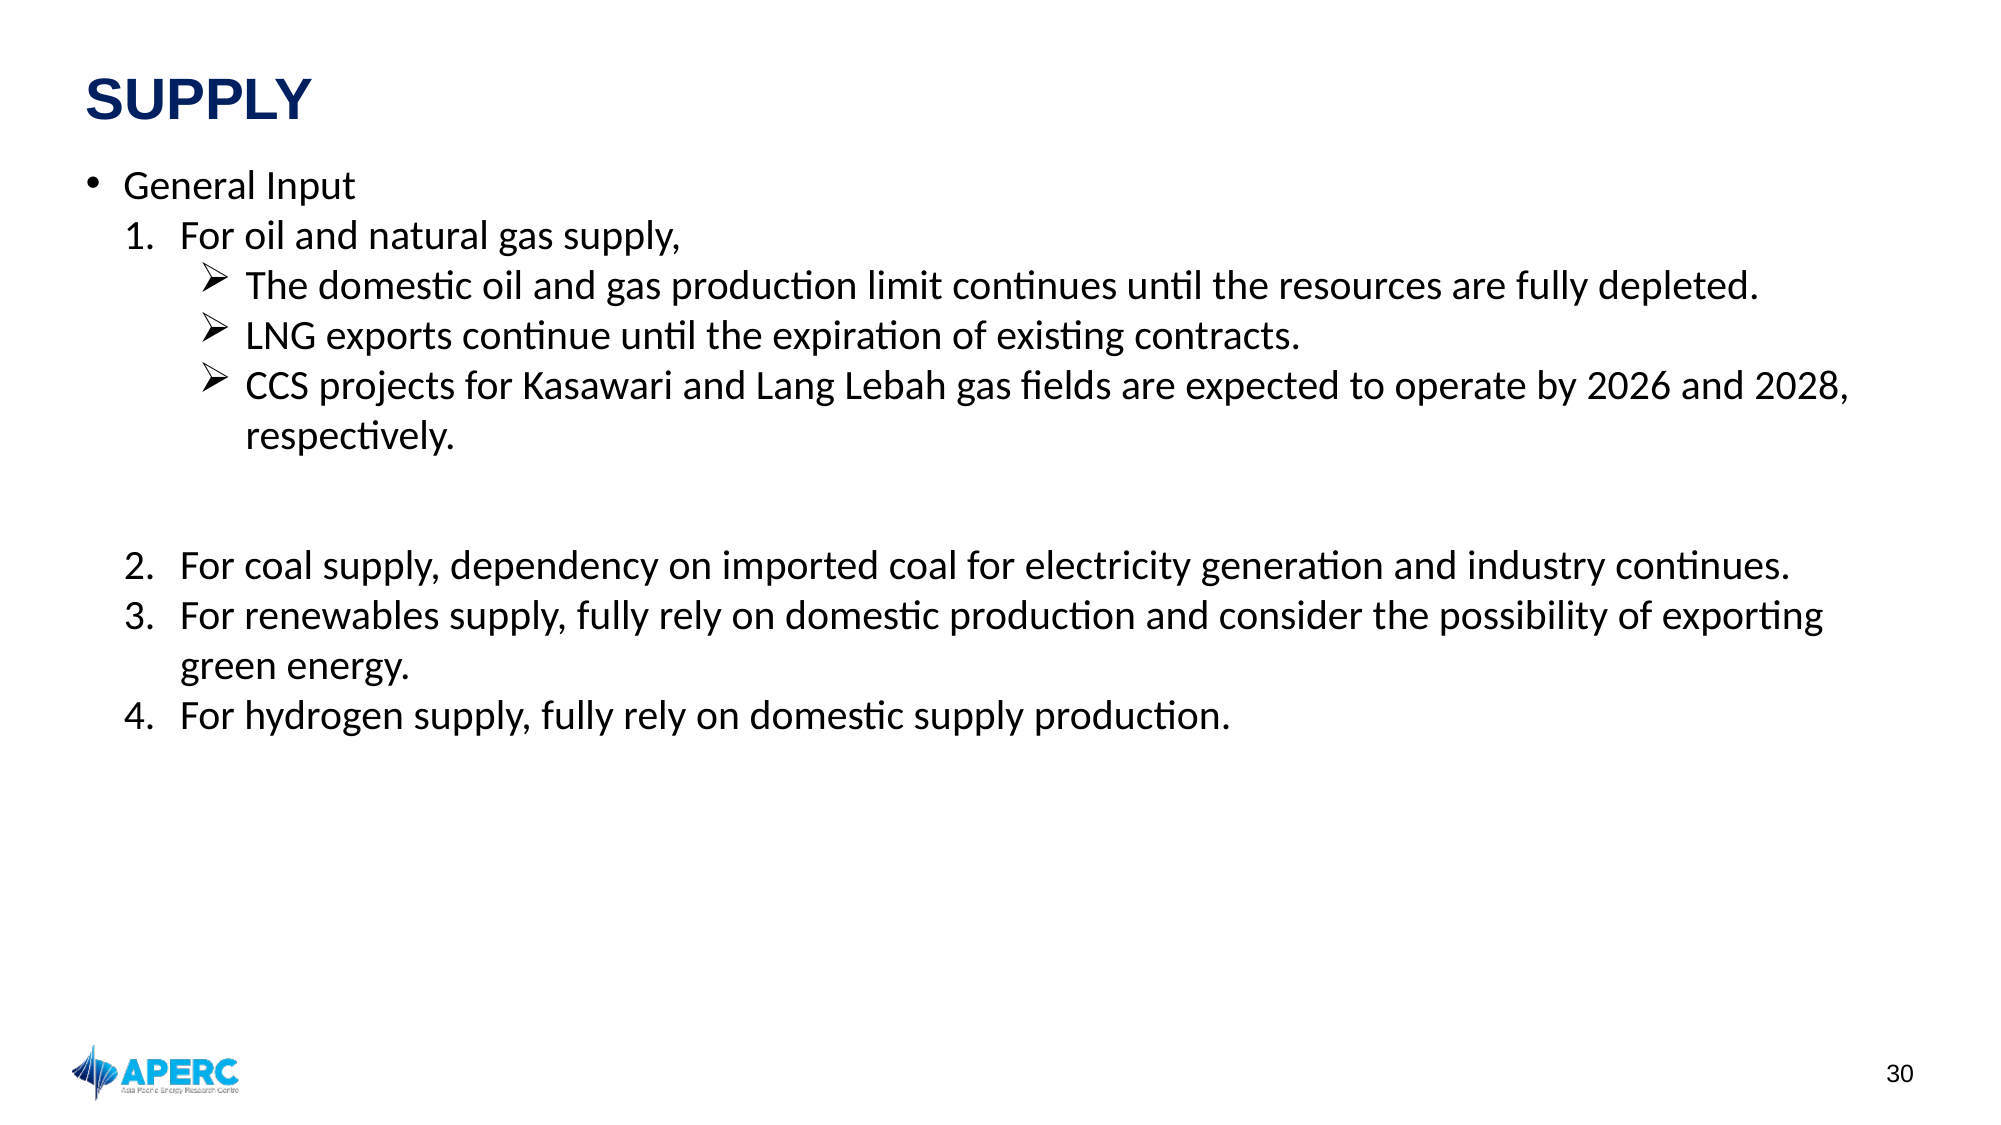

# SUPPLY
General Input
For oil and natural gas supply,
The domestic oil and gas production limit continues until the resources are fully depleted.
LNG exports continue until the expiration of existing contracts.
CCS projects for Kasawari and Lang Lebah gas fields are expected to operate by 2026 and 2028, respectively.

For coal supply, dependency on imported coal for electricity generation and industry continues.
For renewables supply, fully rely on domestic production and consider the possibility of exporting green energy.
For hydrogen supply, fully rely on domestic supply production.

30